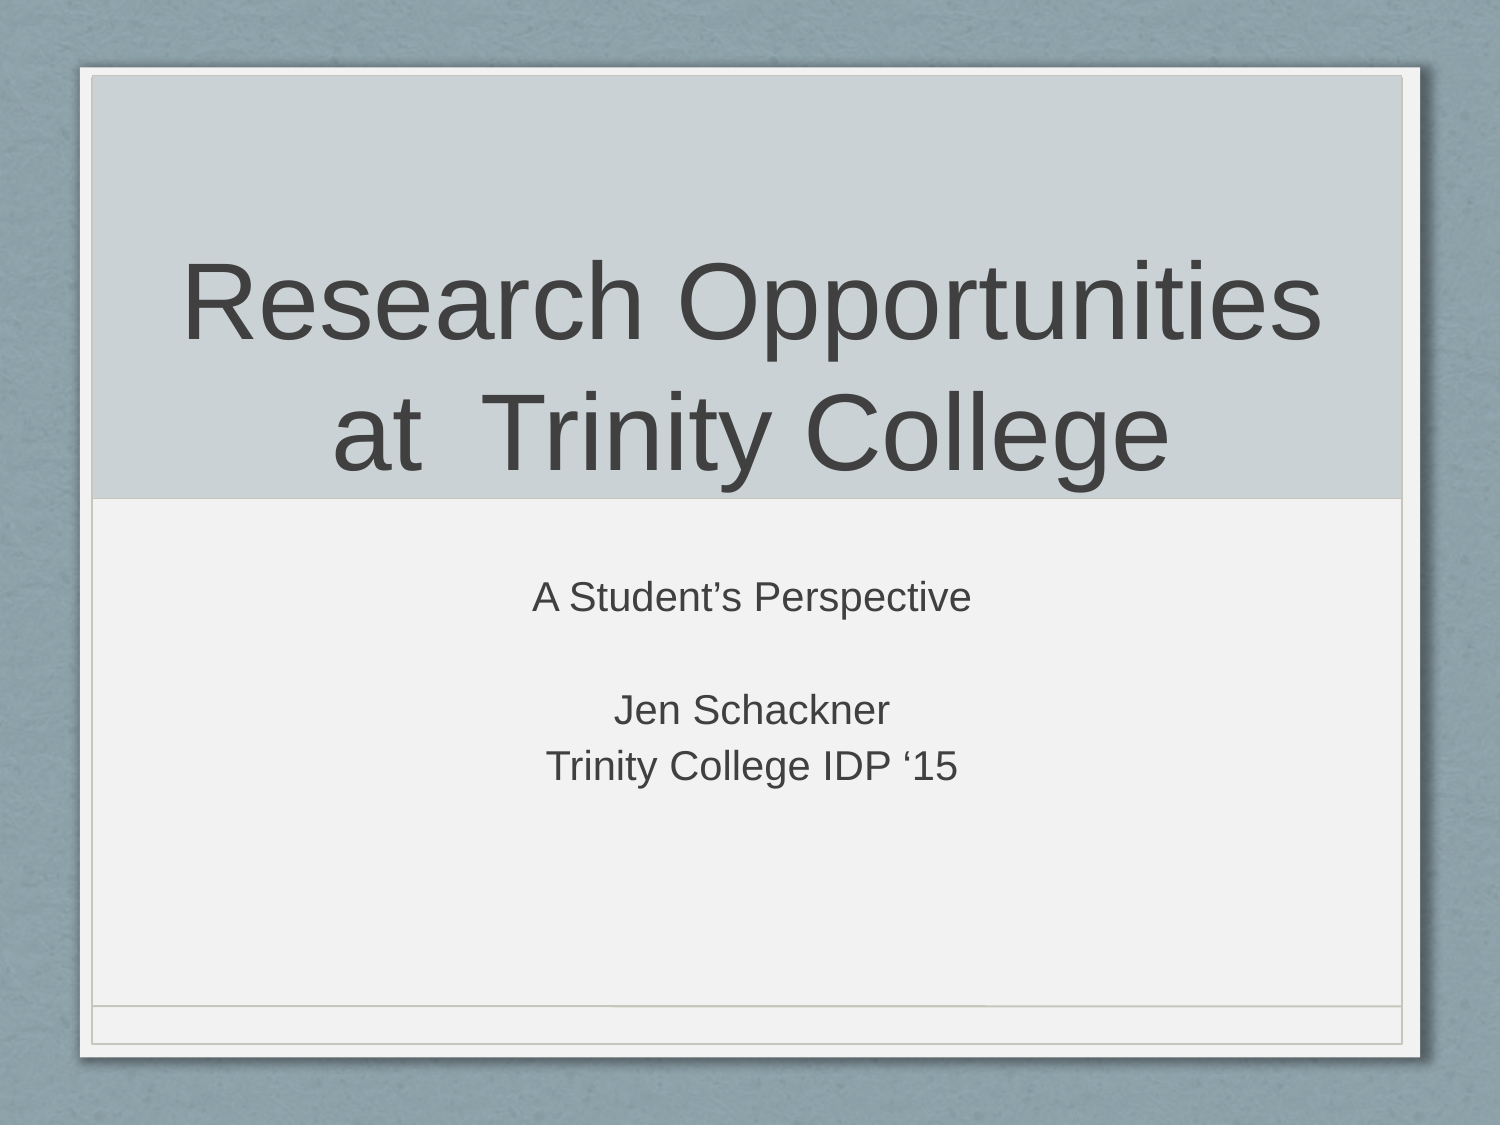

# Research Opportunities at  Trinity College
A Student’s Perspective

Jen Schackner
Trinity College IDP ‘15